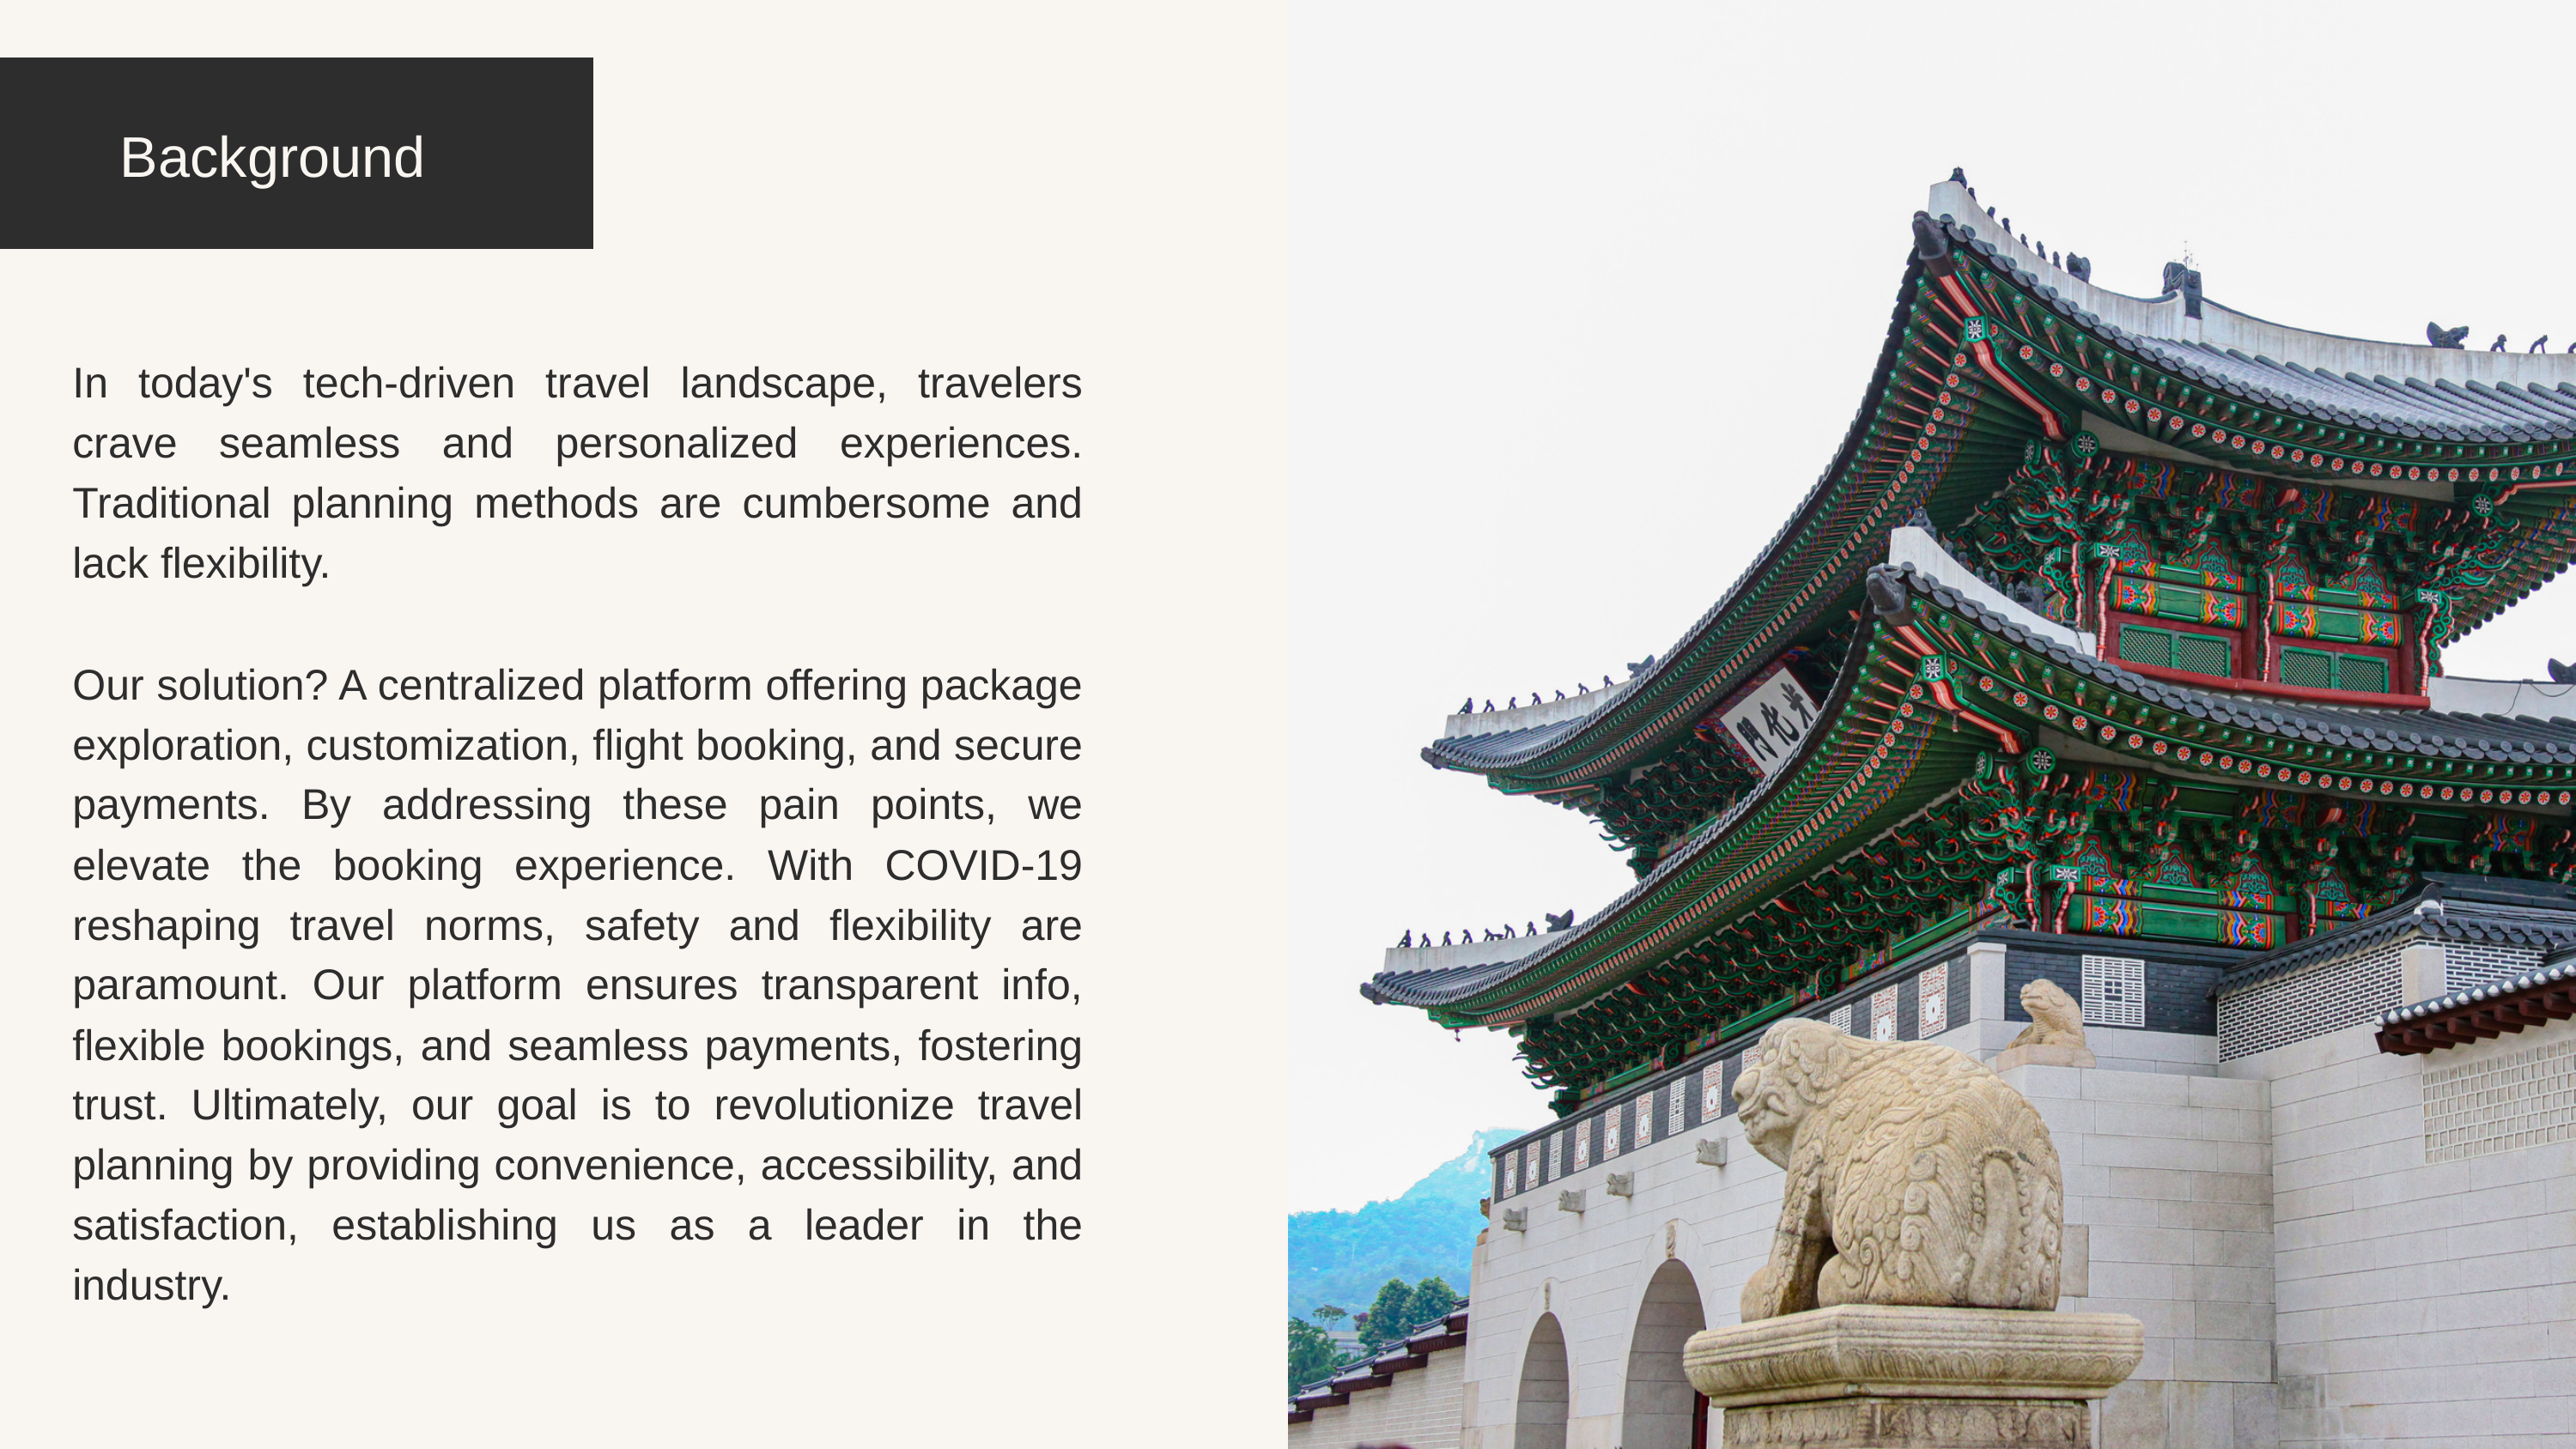

Background
In today's tech-driven travel landscape, travelers crave seamless and personalized experiences. Traditional planning methods are cumbersome and lack flexibility.
Our solution? A centralized platform offering package exploration, customization, flight booking, and secure payments. By addressing these pain points, we elevate the booking experience. With COVID-19 reshaping travel norms, safety and flexibility are paramount. Our platform ensures transparent info, flexible bookings, and seamless payments, fostering trust. Ultimately, our goal is to revolutionize travel planning by providing convenience, accessibility, and satisfaction, establishing us as a leader in the industry.